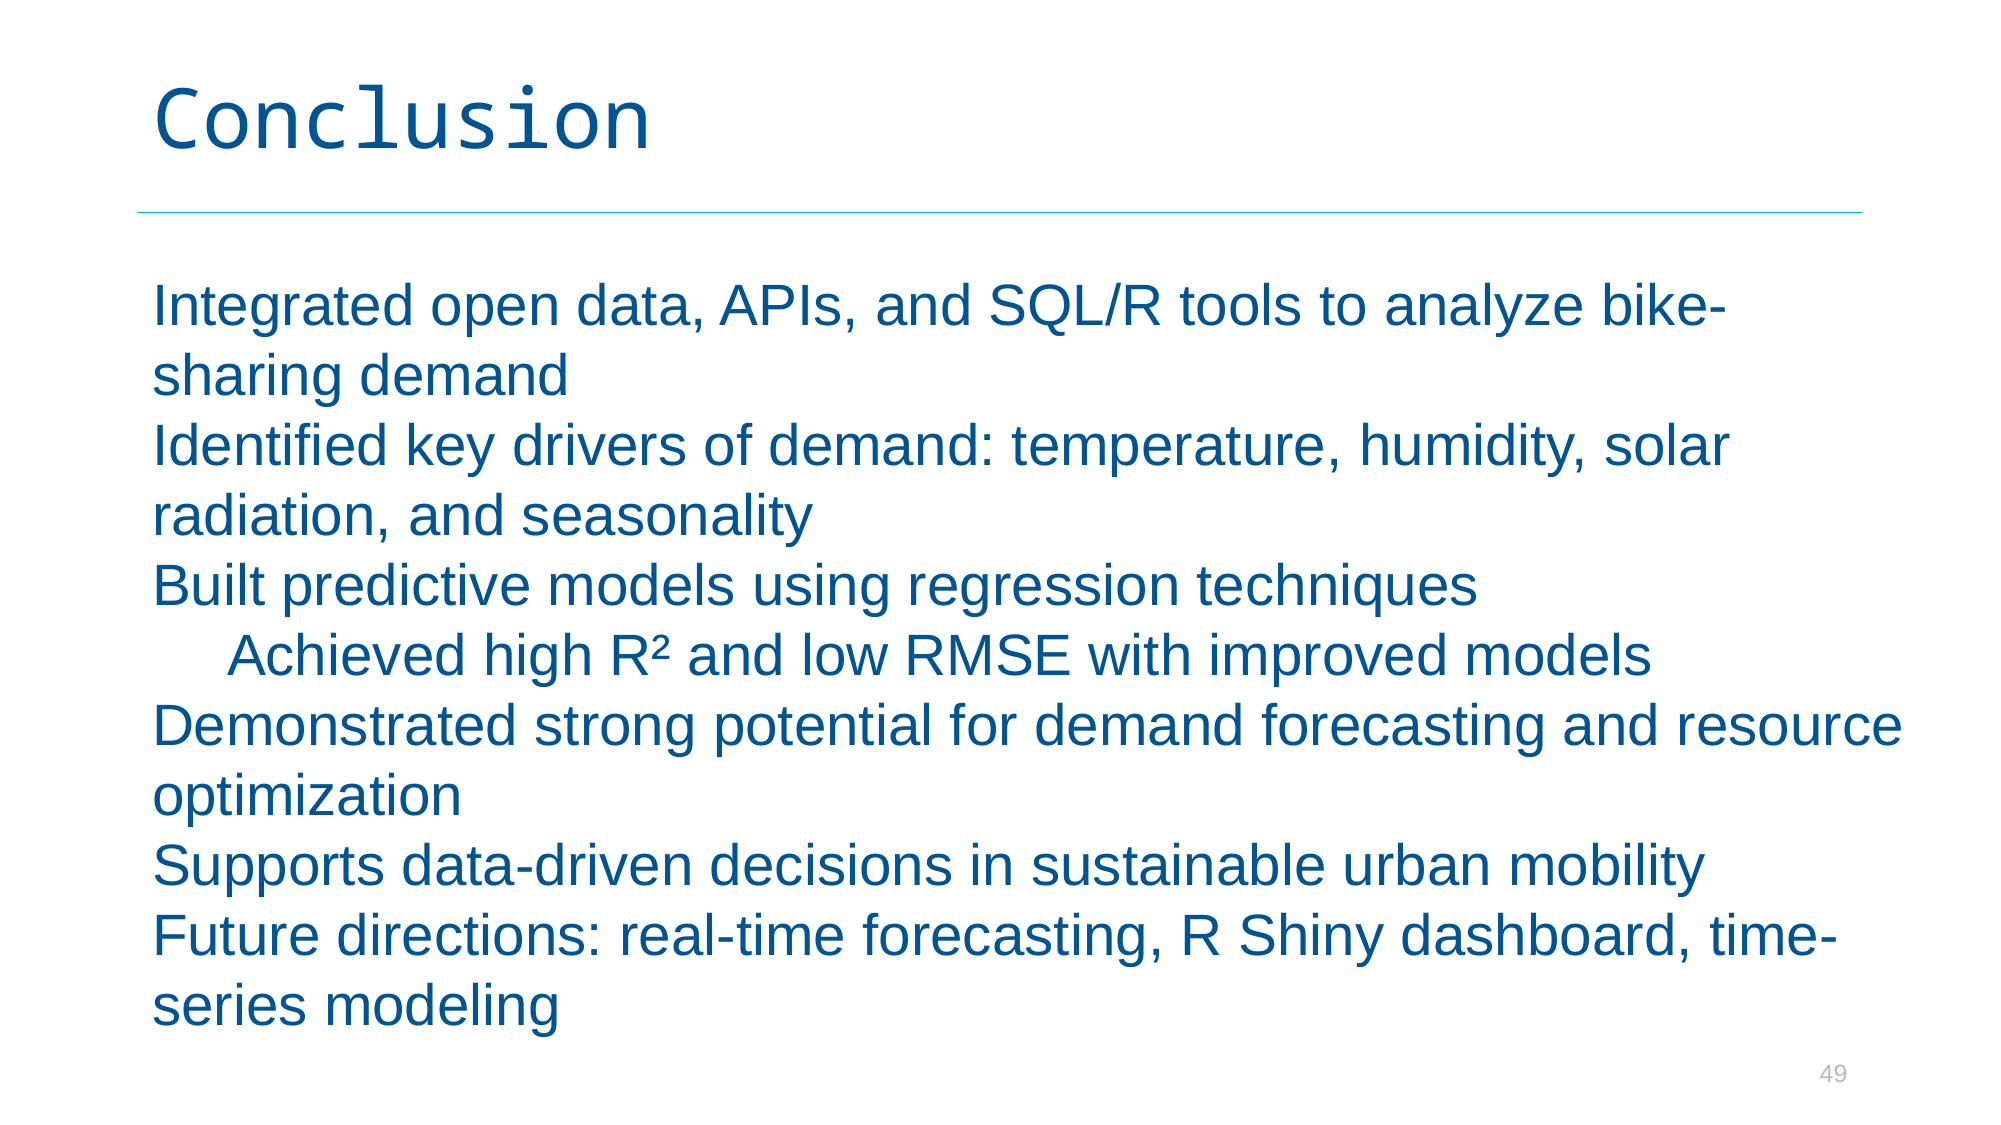

# Conclusion
Integrated open data, APIs, and SQL/R tools to analyze bike-sharing demand
Identified key drivers of demand: temperature, humidity, solar radiation, and seasonality
Built predictive models using regression techniques
Achieved high R² and low RMSE with improved models
Demonstrated strong potential for demand forecasting and resource optimization
Supports data-driven decisions in sustainable urban mobility
Future directions: real-time forecasting, R Shiny dashboard, time-series modeling

49